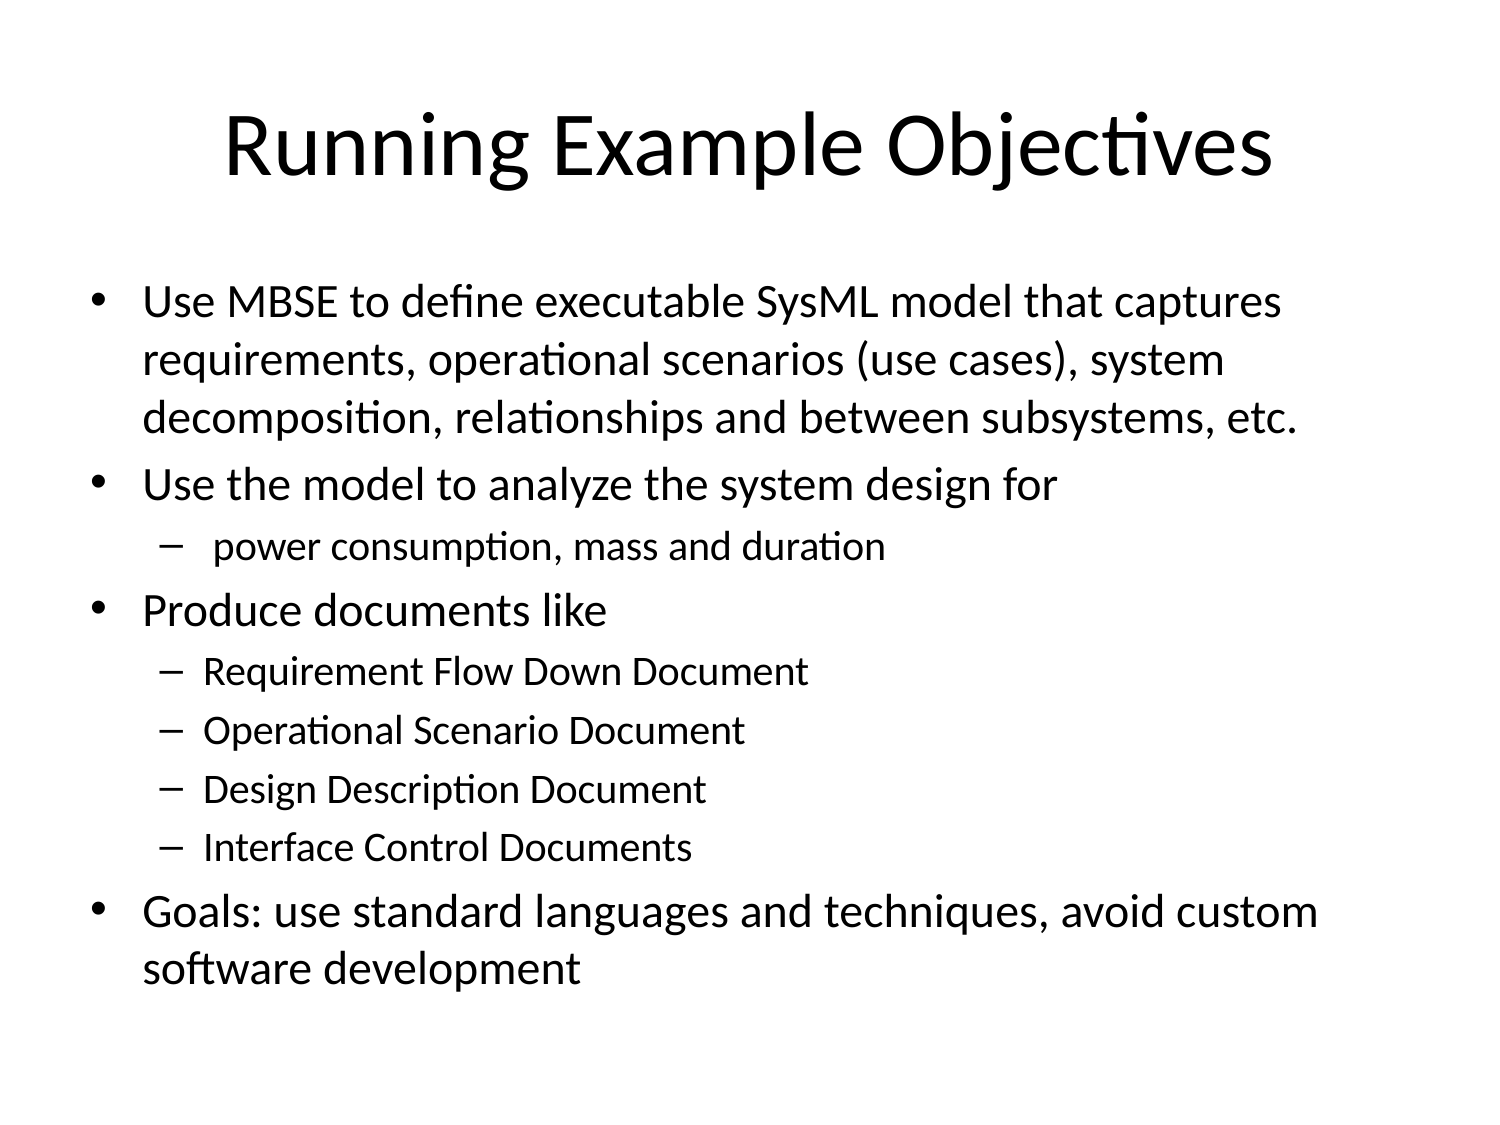

# Running Example Objectives
Use MBSE to define executable SysML model that captures requirements, operational scenarios (use cases), system decomposition, relationships and between subsystems, etc.
Use the model to analyze the system design for
 power consumption, mass and duration
Produce documents like
Requirement Flow Down Document
Operational Scenario Document
Design Description Document
Interface Control Documents
Goals: use standard languages and techniques, avoid custom software development